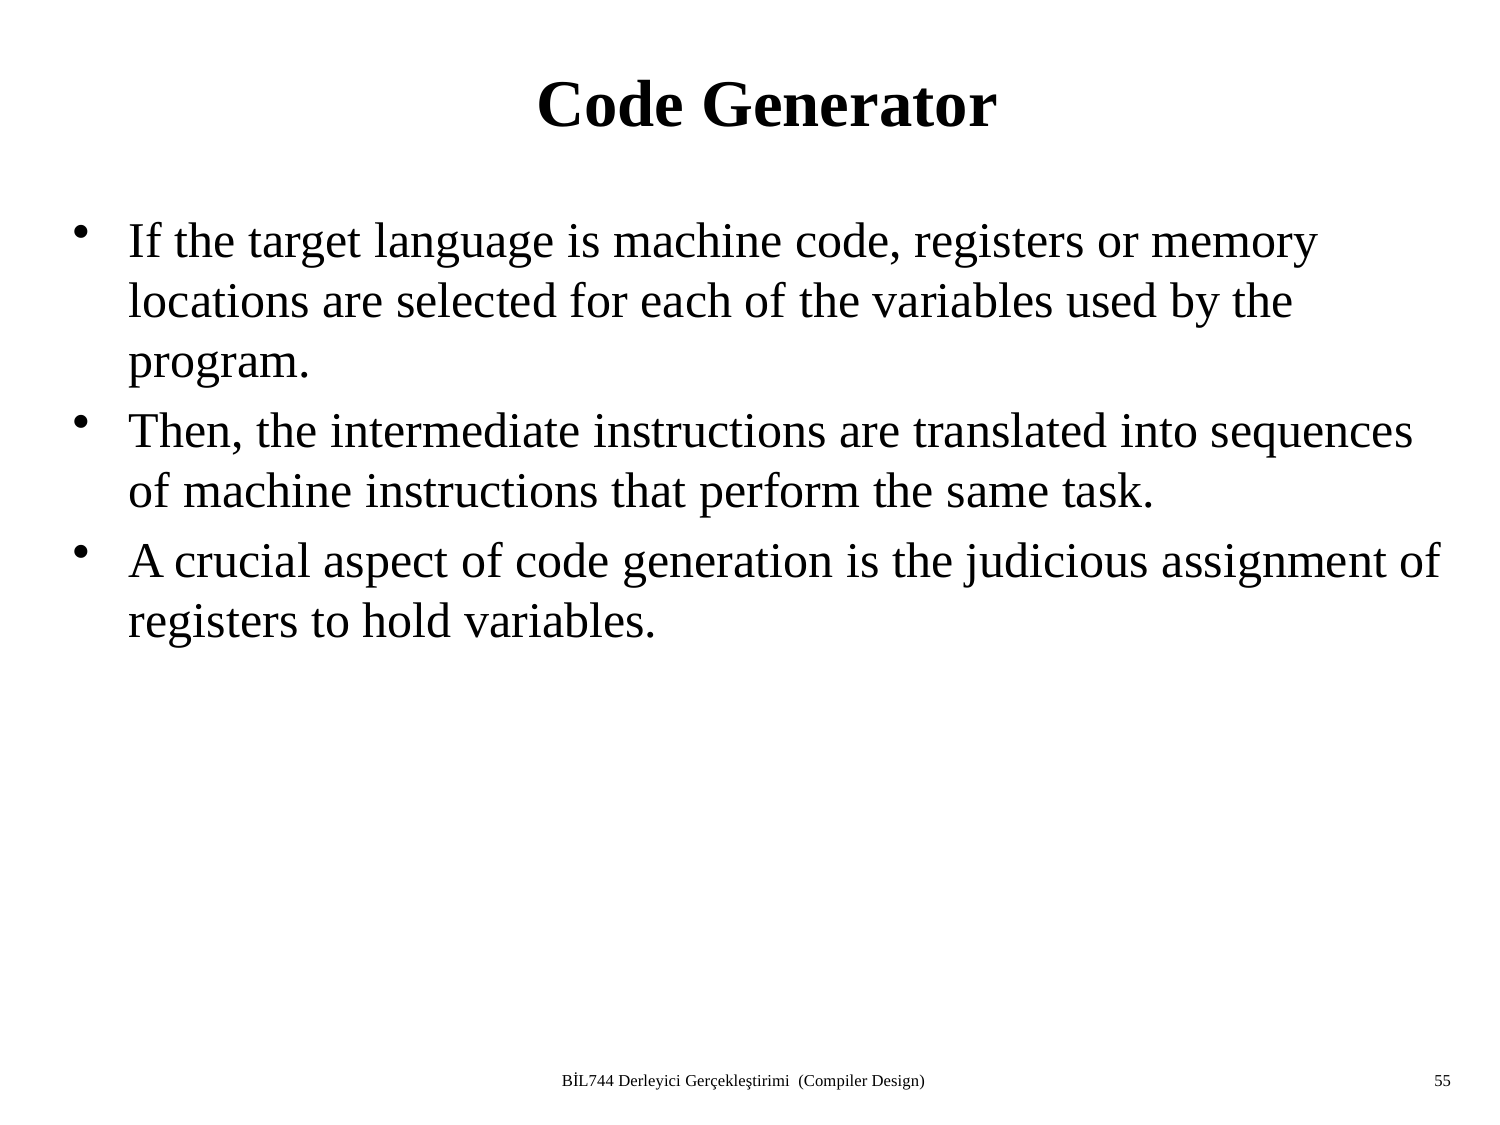

# Code Generator

If the target language is machine code, registers or memory locations are selected for each of the variables used by the program.
Then, the intermediate instructions are translated into sequences of machine instructions that perform the same task.
A crucial aspect of code generation is the judicious assignment of registers to hold variables.
BİL744 Derleyici Gerçekleştirimi  (Compiler Design)
55